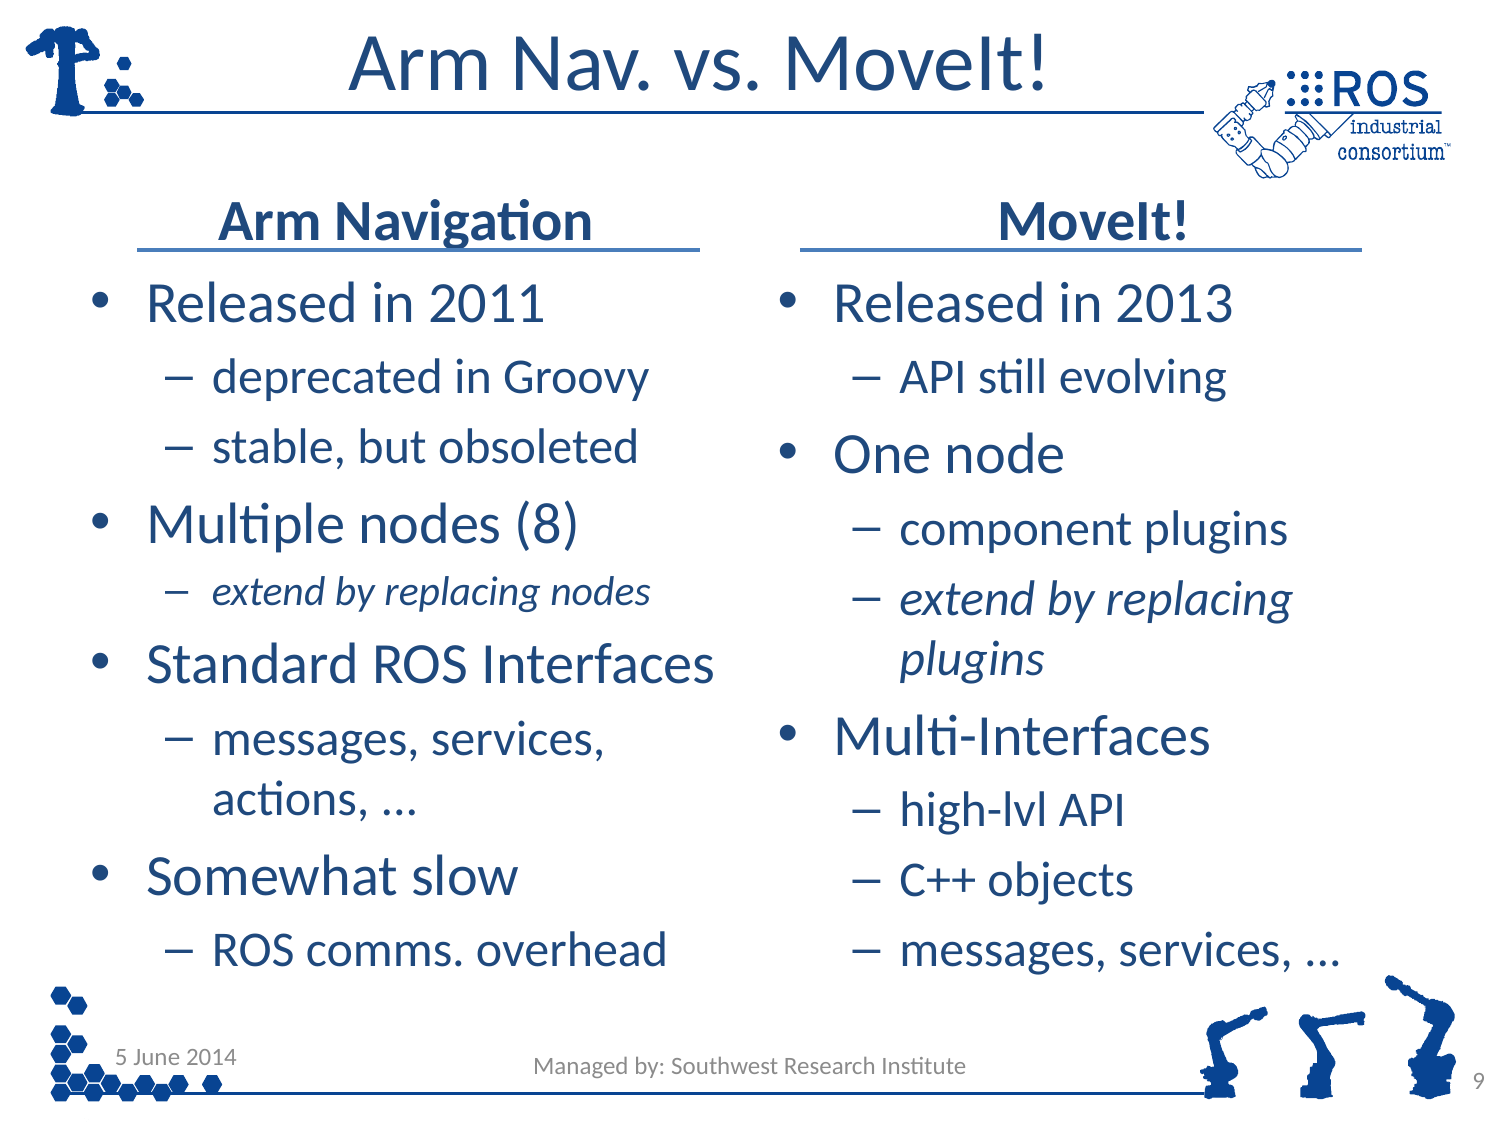

# Arm Nav. vs. MoveIt!
Arm Navigation
Released in 2011
deprecated in Groovy
stable, but obsoleted
Multiple nodes (8)
extend by replacing nodes
Standard ROS Interfaces
messages, services, actions, ...
Somewhat slow
ROS comms. overhead

MoveIt!
Released in 2013
API still evolving
One node
component plugins
extend by replacing plugins
Multi-Interfaces
high-lvl API
C++ objects
messages, services, ...
5 June 2014
Managed by: Southwest Research Institute
9